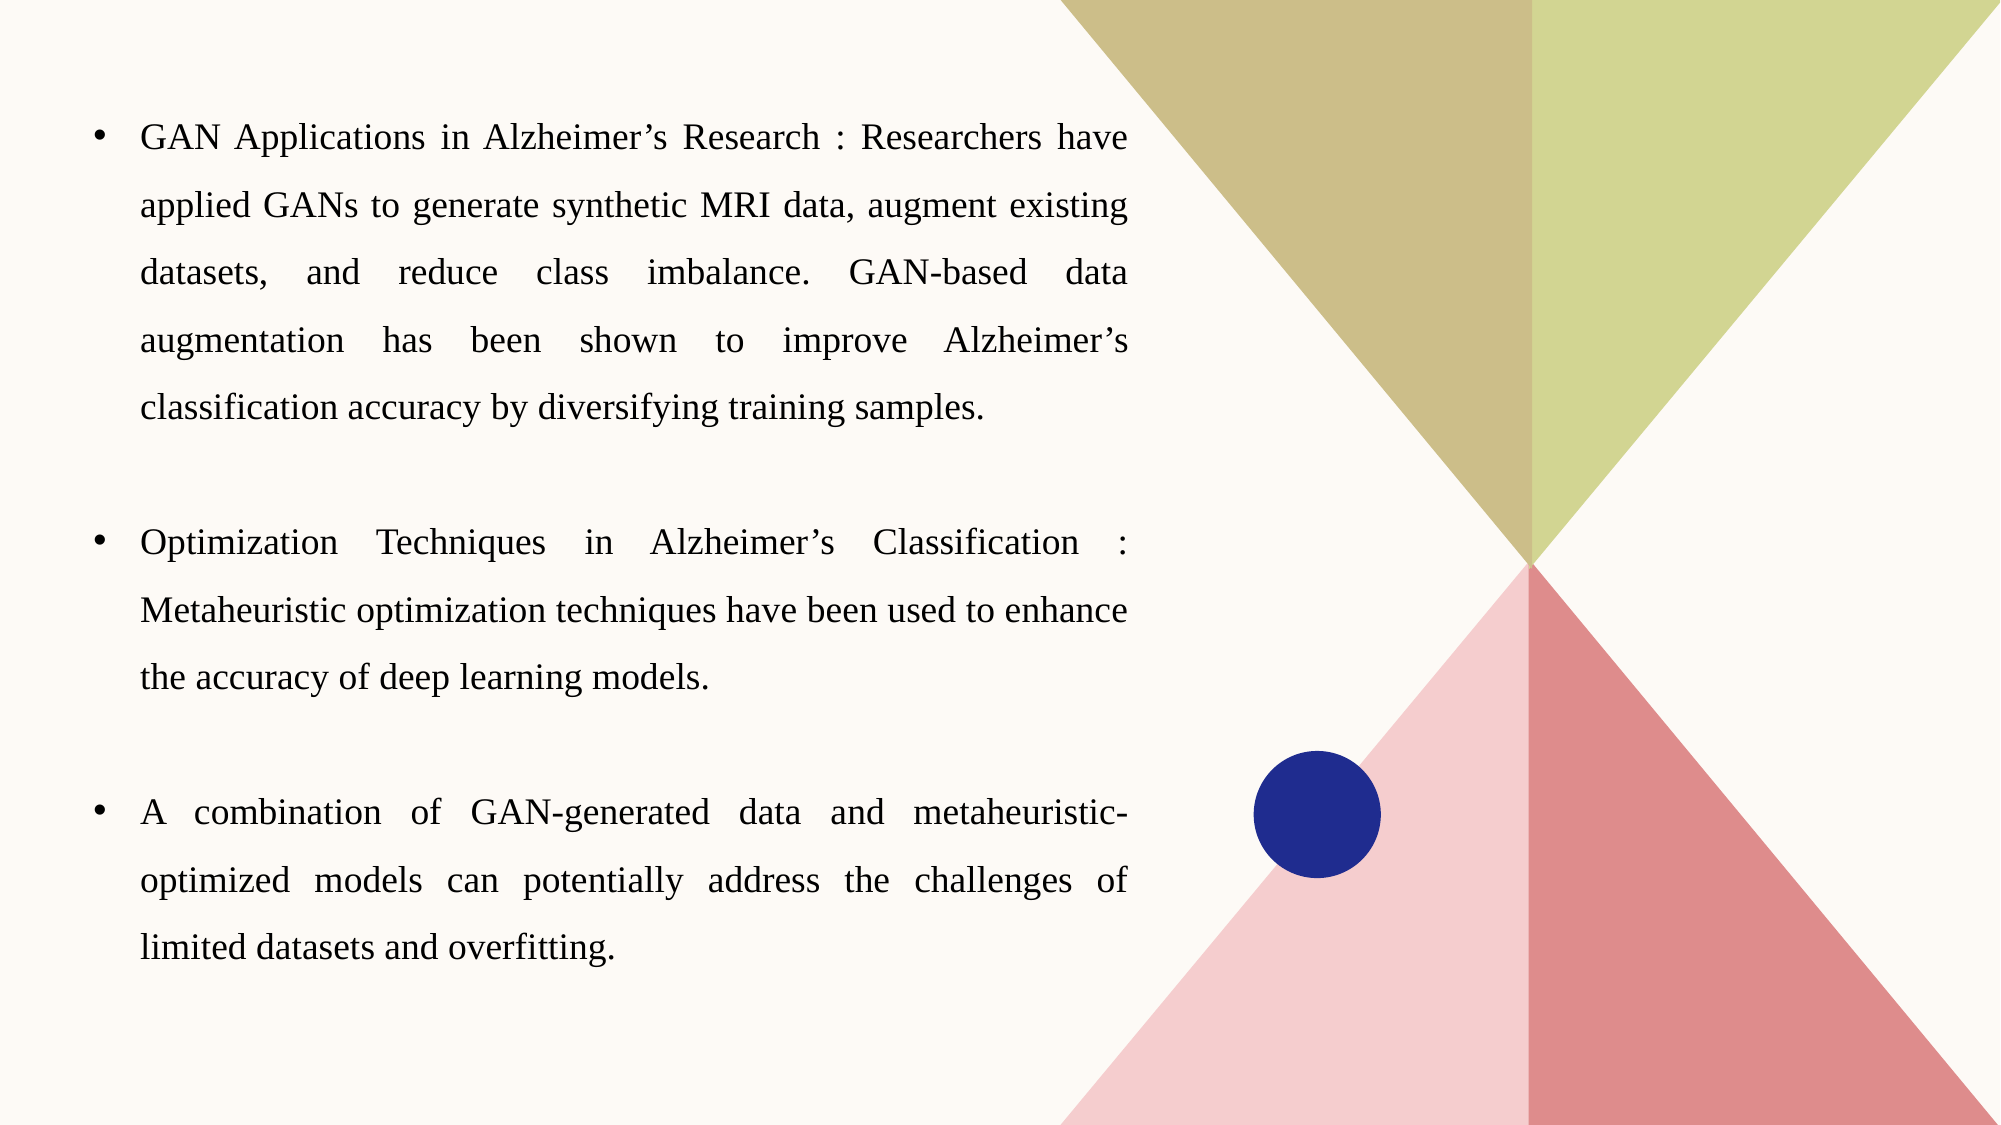

GAN Applications in Alzheimer’s Research : Researchers have applied GANs to generate synthetic MRI data, augment existing datasets, and reduce class imbalance. GAN-based data augmentation has been shown to improve Alzheimer’s classification accuracy by diversifying training samples.

Optimization Techniques in Alzheimer’s Classification : Metaheuristic optimization techniques have been used to enhance the accuracy of deep learning models.

A combination of GAN-generated data and metaheuristic-optimized models can potentially address the challenges of limited datasets and overfitting.